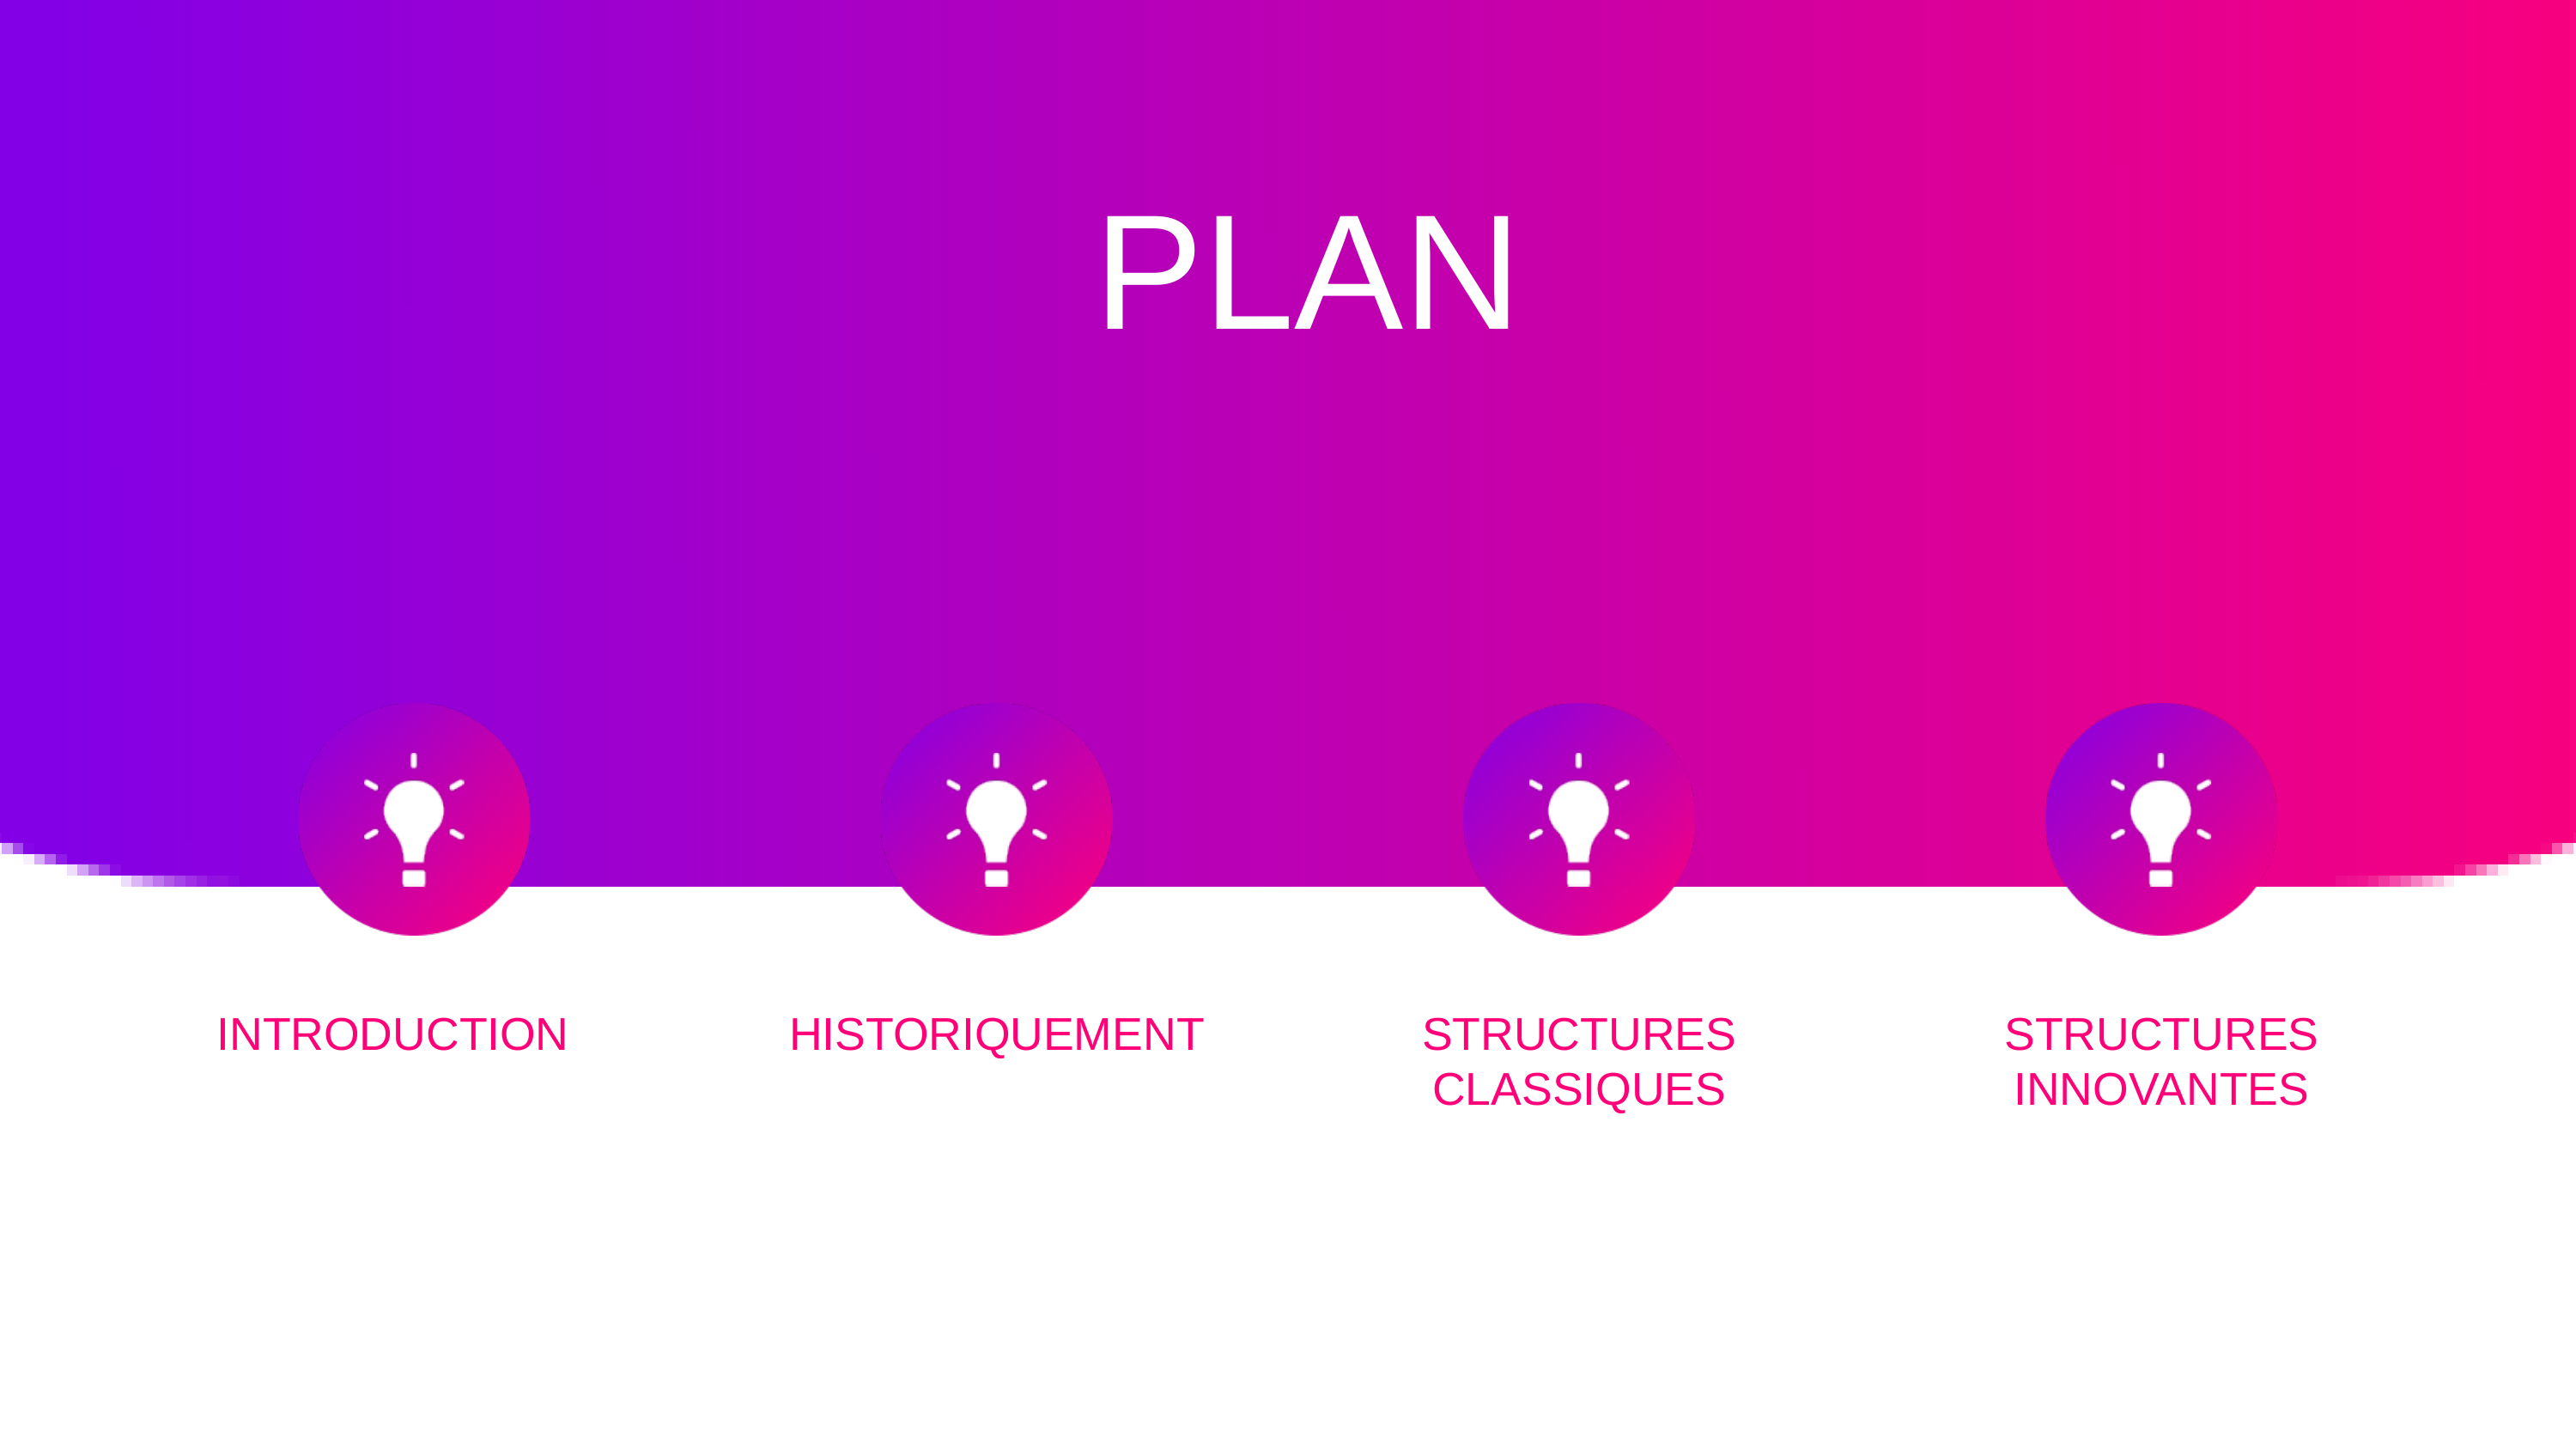

PLAN

INTRODUCTION
HISTORIQUEMENT
STRUCTURES CLASSIQUES
STRUCTURES INNOVANTES